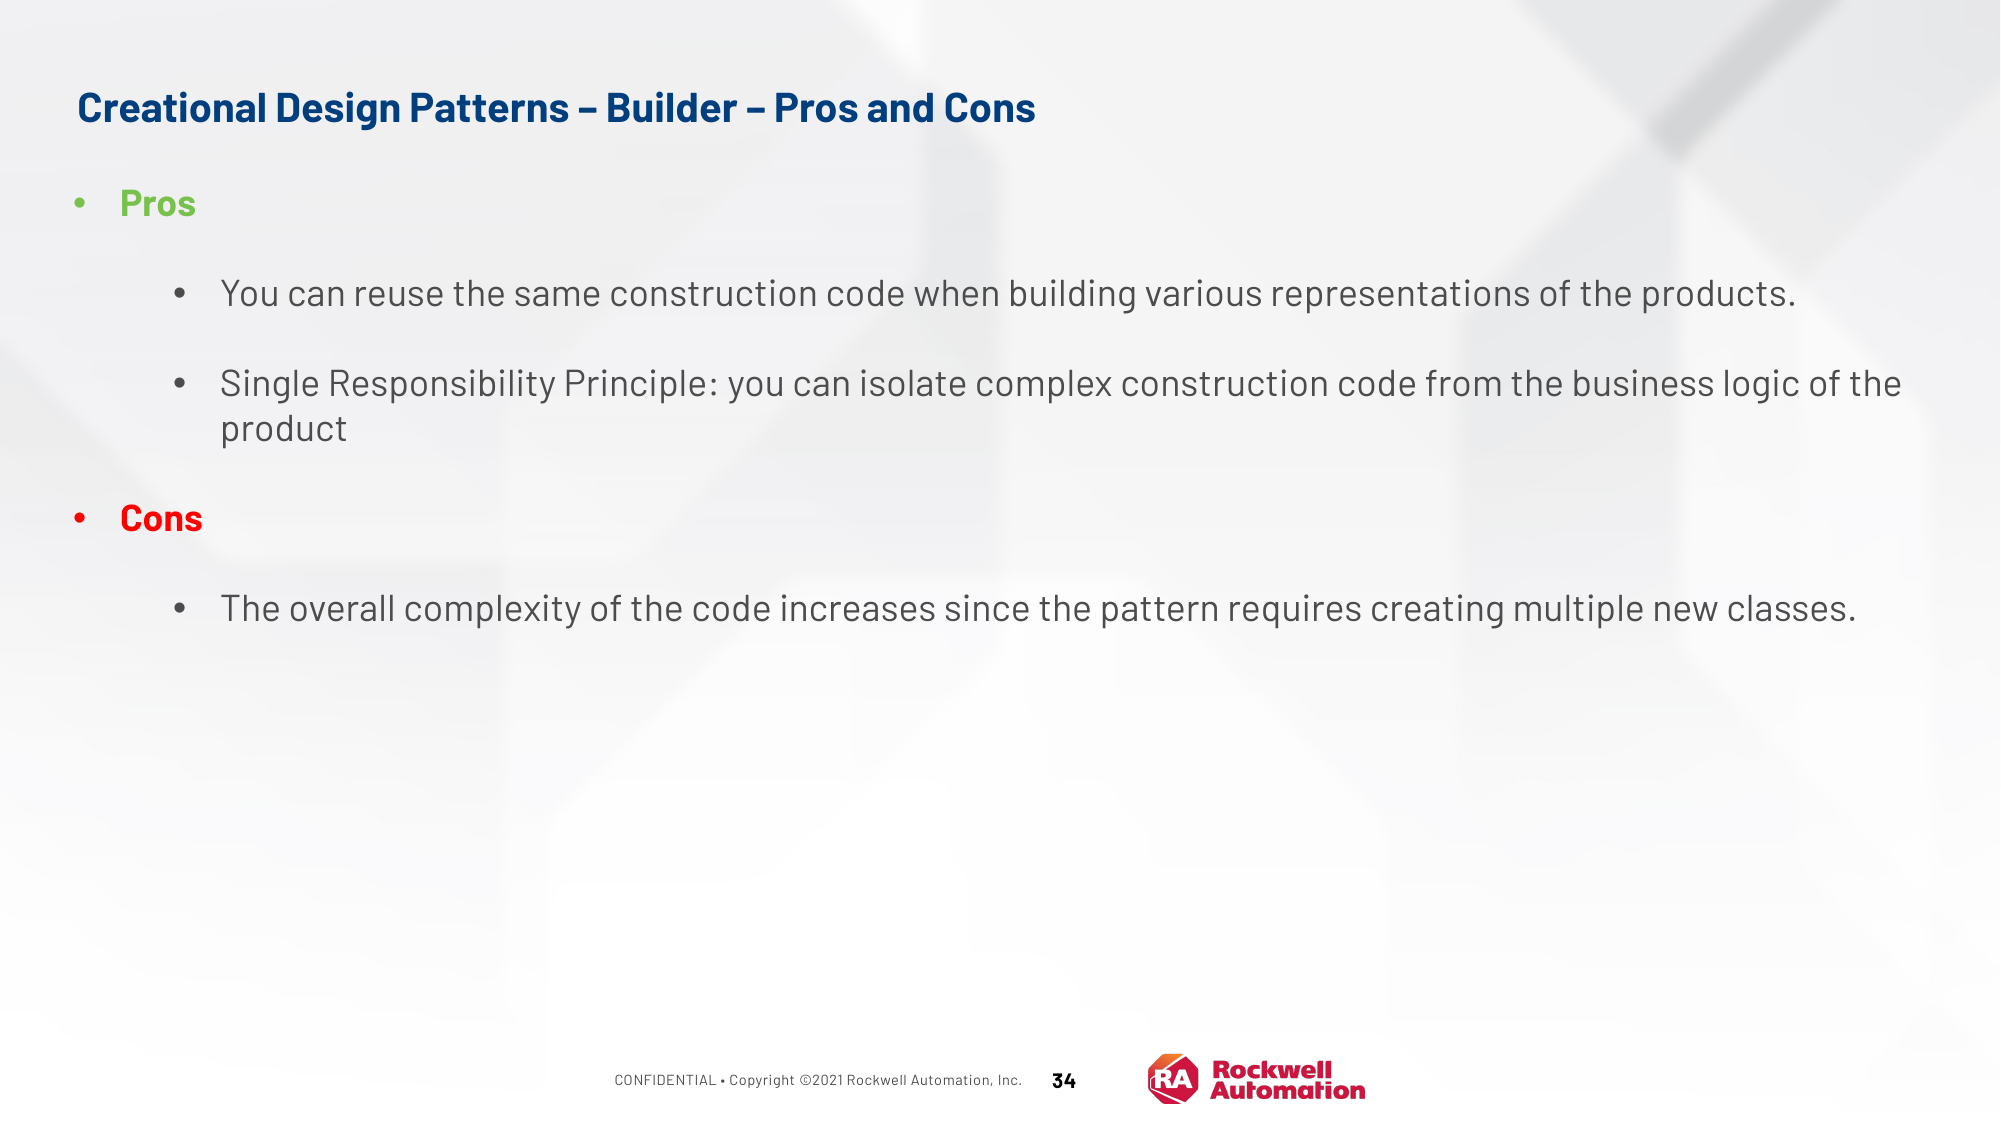

# Creational Design Patterns – Builder – Pros and Cons

Pros

You can reuse the same construction code when building various representations of the products.

Single Responsibility Principle: you can isolate complex construction code from the business logic of the product

Cons

The overall complexity of the code increases since the pattern requires creating multiple new classes.